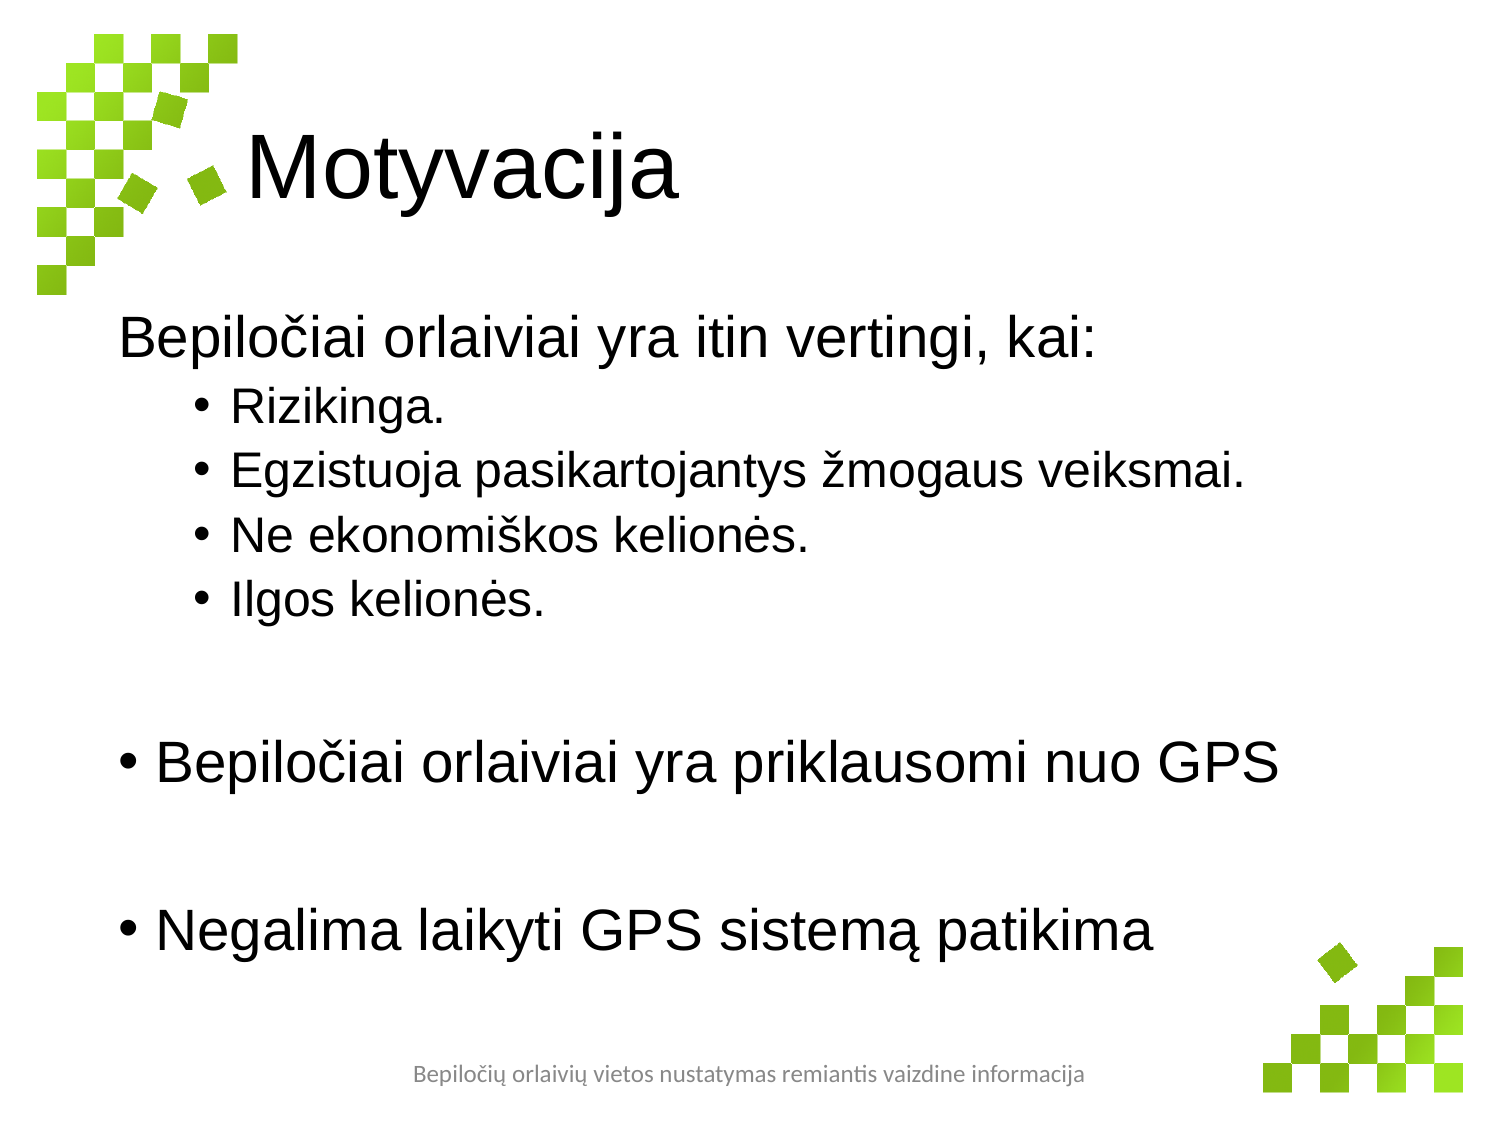

# Motyvacija
Bepiločiai orlaiviai yra itin vertingi, kai:
Rizikinga.
Egzistuoja pasikartojantys žmogaus veiksmai.
Ne ekonomiškos kelionės.
Ilgos kelionės.

Bepiločiai orlaiviai yra priklausomi nuo GPS

Negalima laikyti GPS sistemą patikima
Bepiločių orlaivių vietos nustatymas remiantis vaizdine informacija